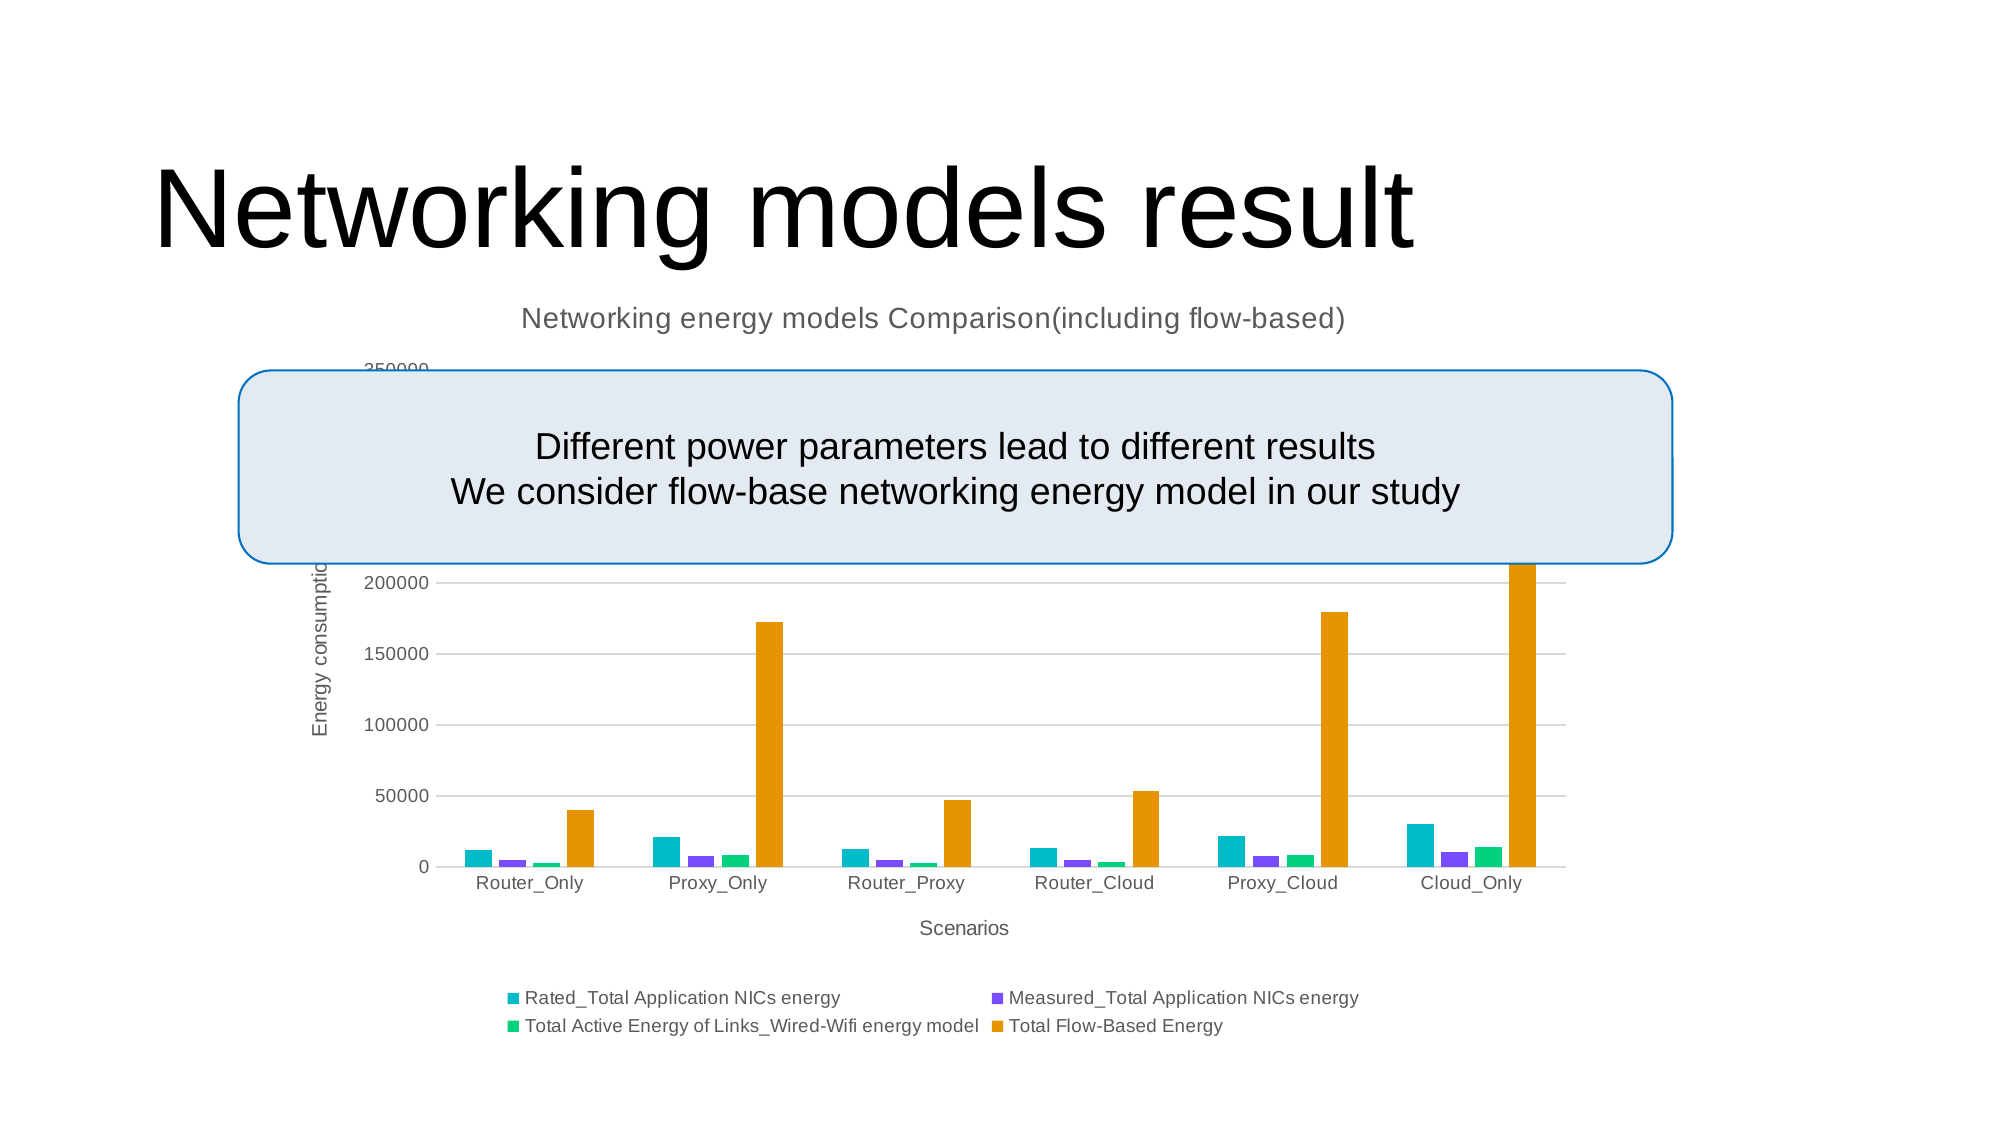

# Networking models result

### Chart: Networking energy models Comparison(including flow-based)

| Category | Rated_Total Application NICs energy | Measured_Total Application NICs energy | Total Active Energy of Links_Wired-Wifi energy model | Total Flow-Based Energy |
|---|---|---|---|---|
| Router_Only | 12044.000000000873 | 4375.0400000003365 | 2396.45 | 39703.74636362296 |
| Proxy_Only | 20899.699999993783 | 7385.977999997927 | 8300.24 | 172790.64659078908 |
| Router_Proxy | 12515.299999991064 | 4535.2819999970025 | 2710.64 | 46783.27749983927 |
| Router_Cloud | 13024.399999980233 | 4701.45999999346 | 3023.81 | 53538.40710758741 |
| Proxy_Cloud | 21408.799999982955 | 7552.155999994387 | 8613.41 | 179545.77619853782 |
| Cloud_Only | 29794.399999985606 | 10403.259999995284 | 14203.81 | 300368.29619857593 |
Different power parameters lead to different results
We consider flow-base networking energy model in our study